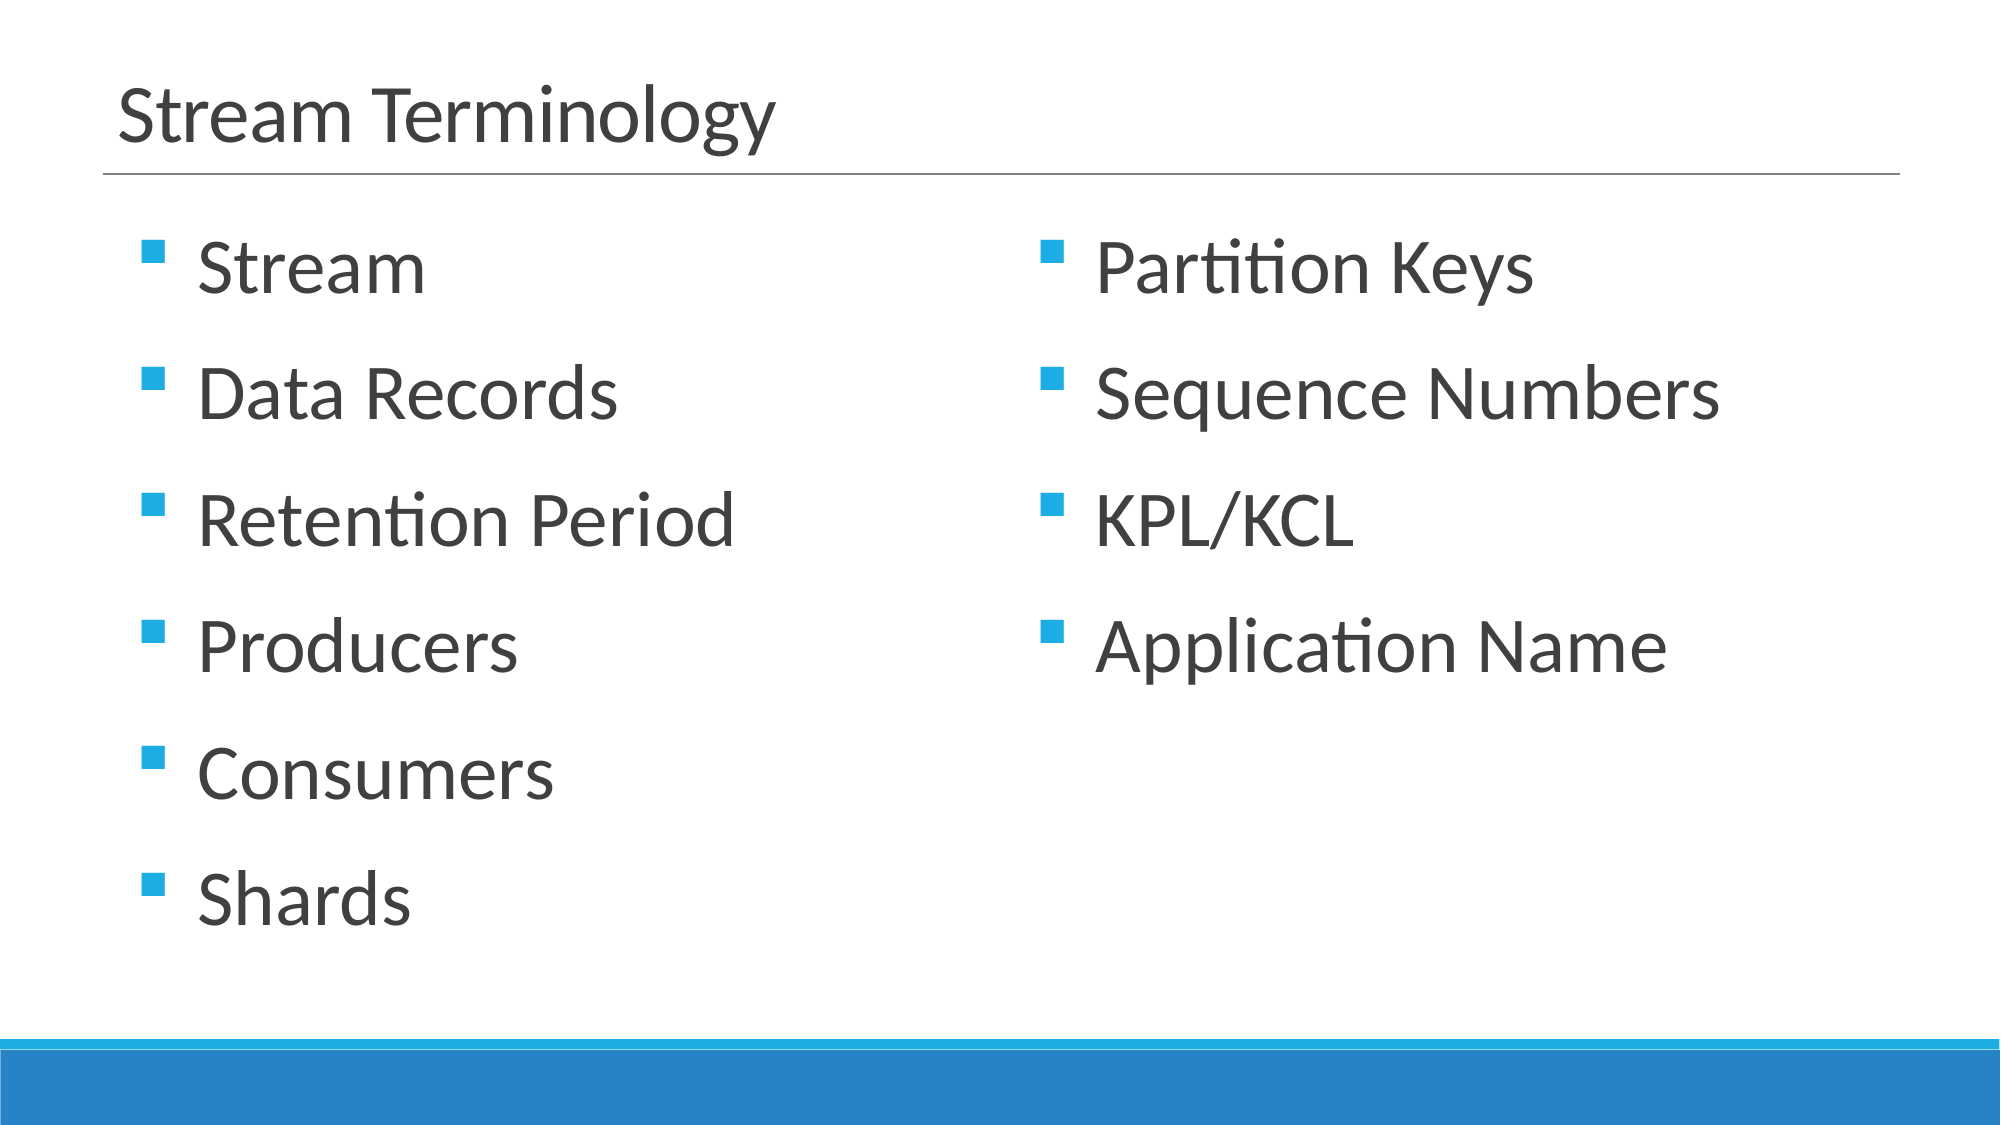

# Stream Terminology
Stream
Data Records
Retention Period
Producers
Consumers
Shards
Partition Keys
Sequence Numbers
KPL/KCL
Application Name